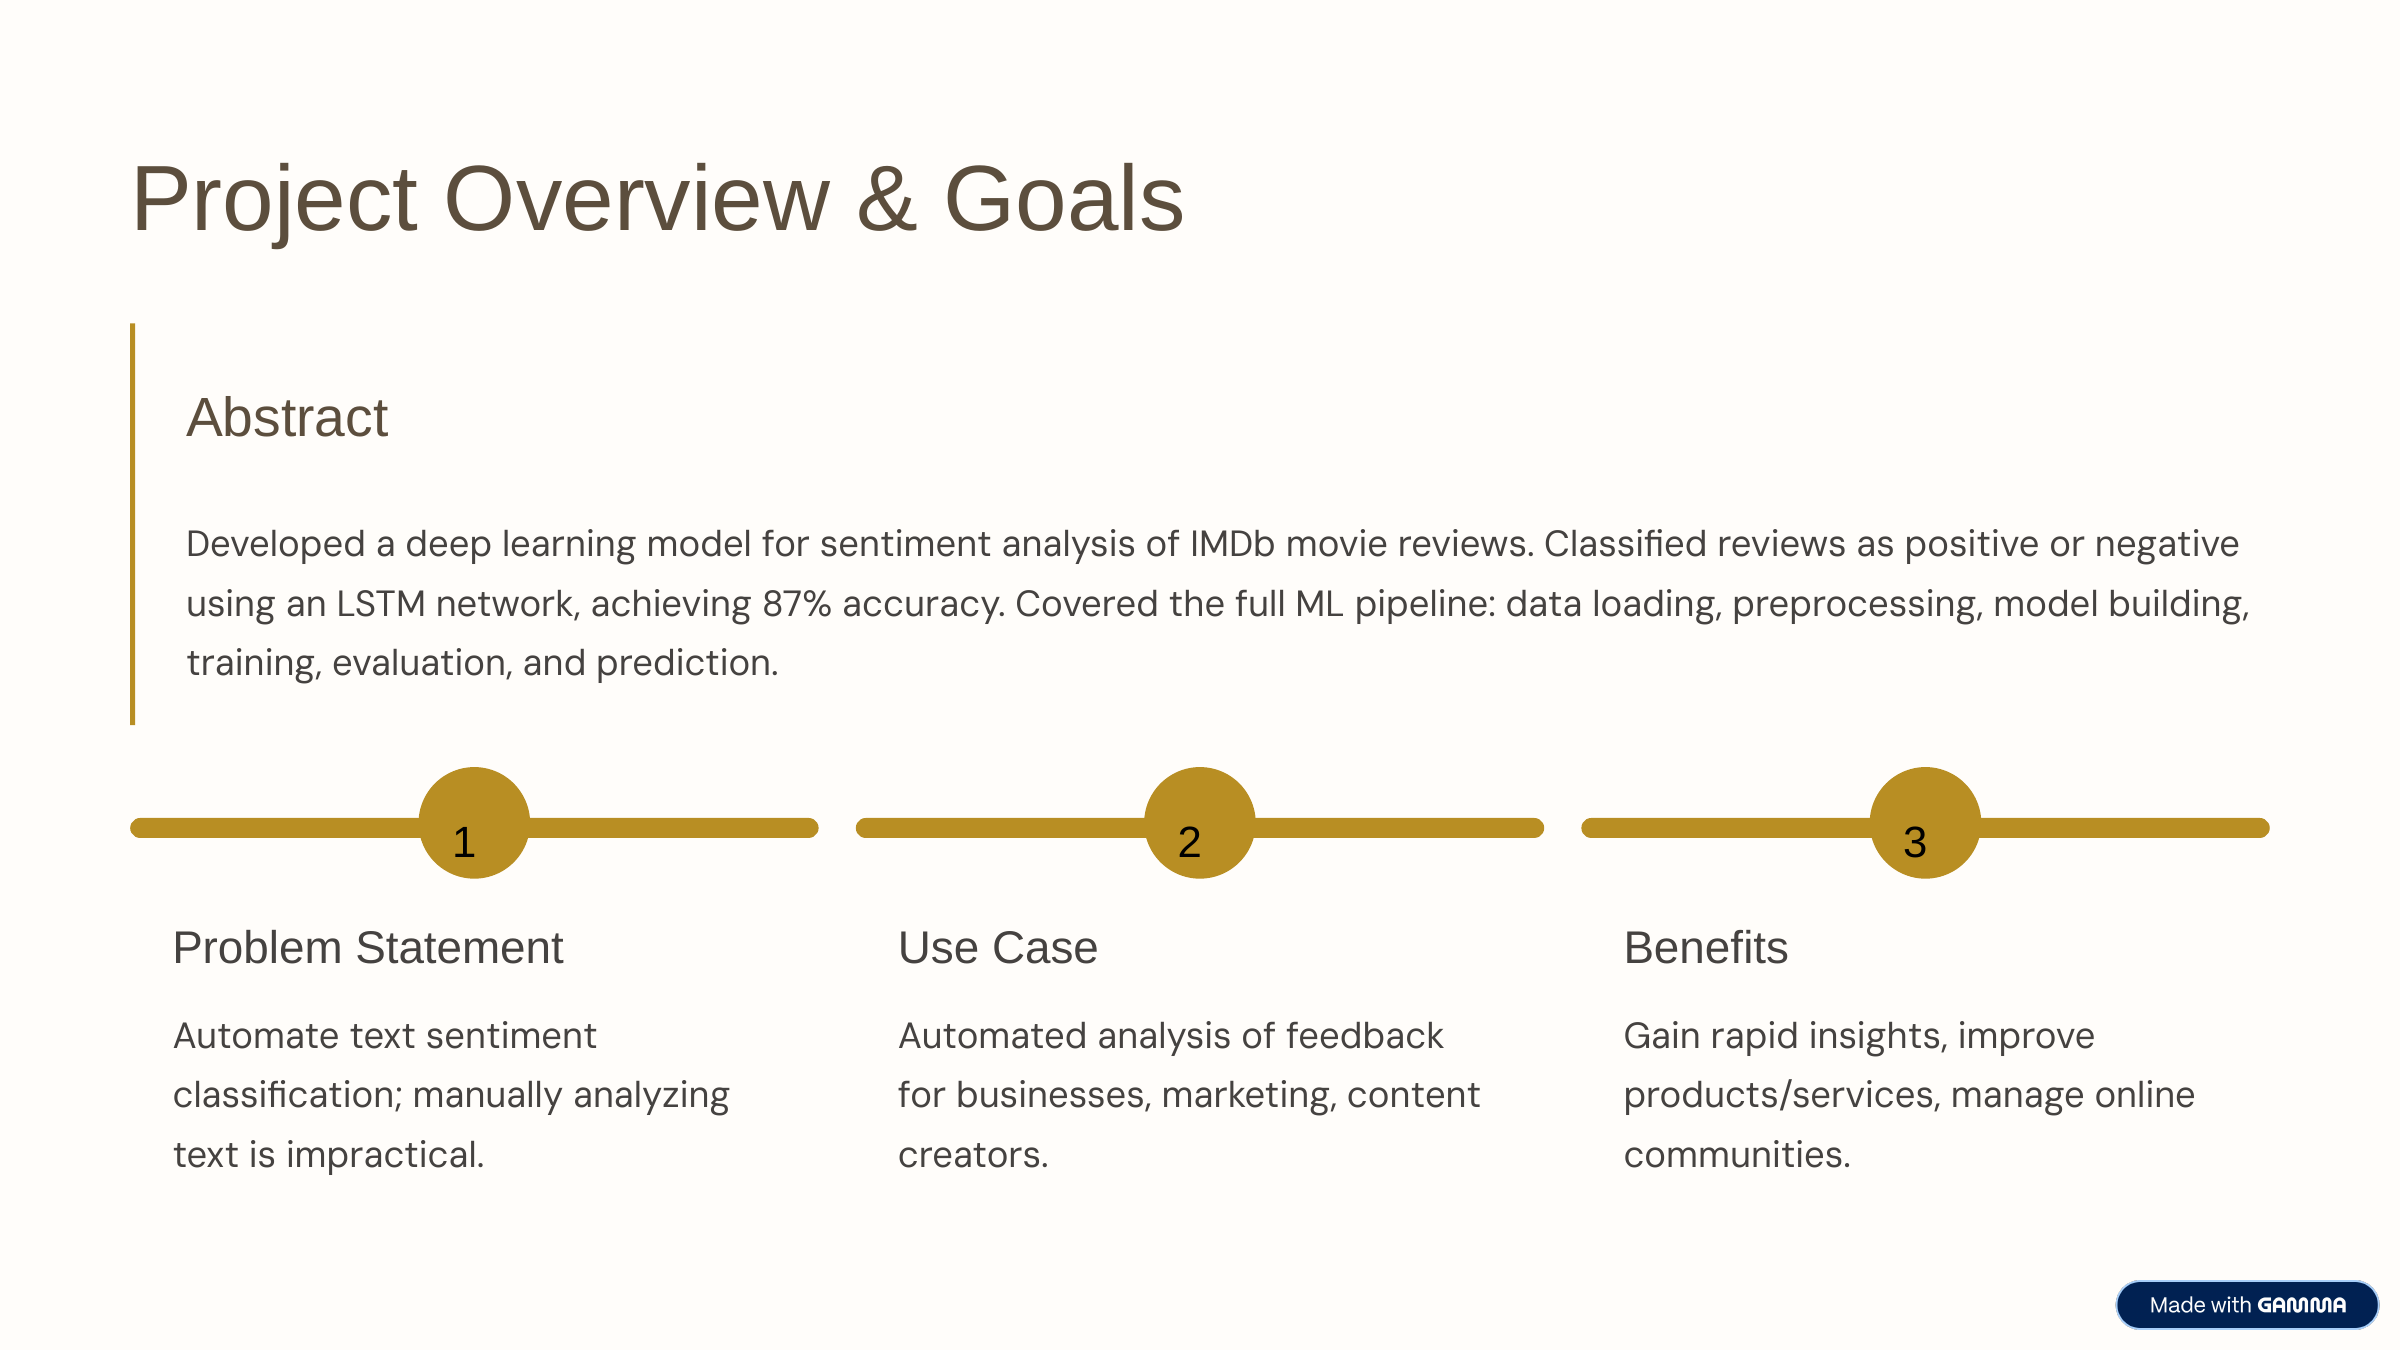

Project Overview & Goals

Abstract
Developed a deep learning model for sentiment analysis of IMDb movie reviews. Classified reviews as positive or negative using an LSTM network, achieving 87% accuracy. Covered the full ML pipeline: data loading, preprocessing, model building, training, evaluation, and prediction.

1
2
3

Problem Statement
Use Case
Benefits
Automate text sentiment classification; manually analyzing text is impractical.
Automated analysis of feedback for businesses, marketing, content creators.
Gain rapid insights, improve products/services, manage online communities.